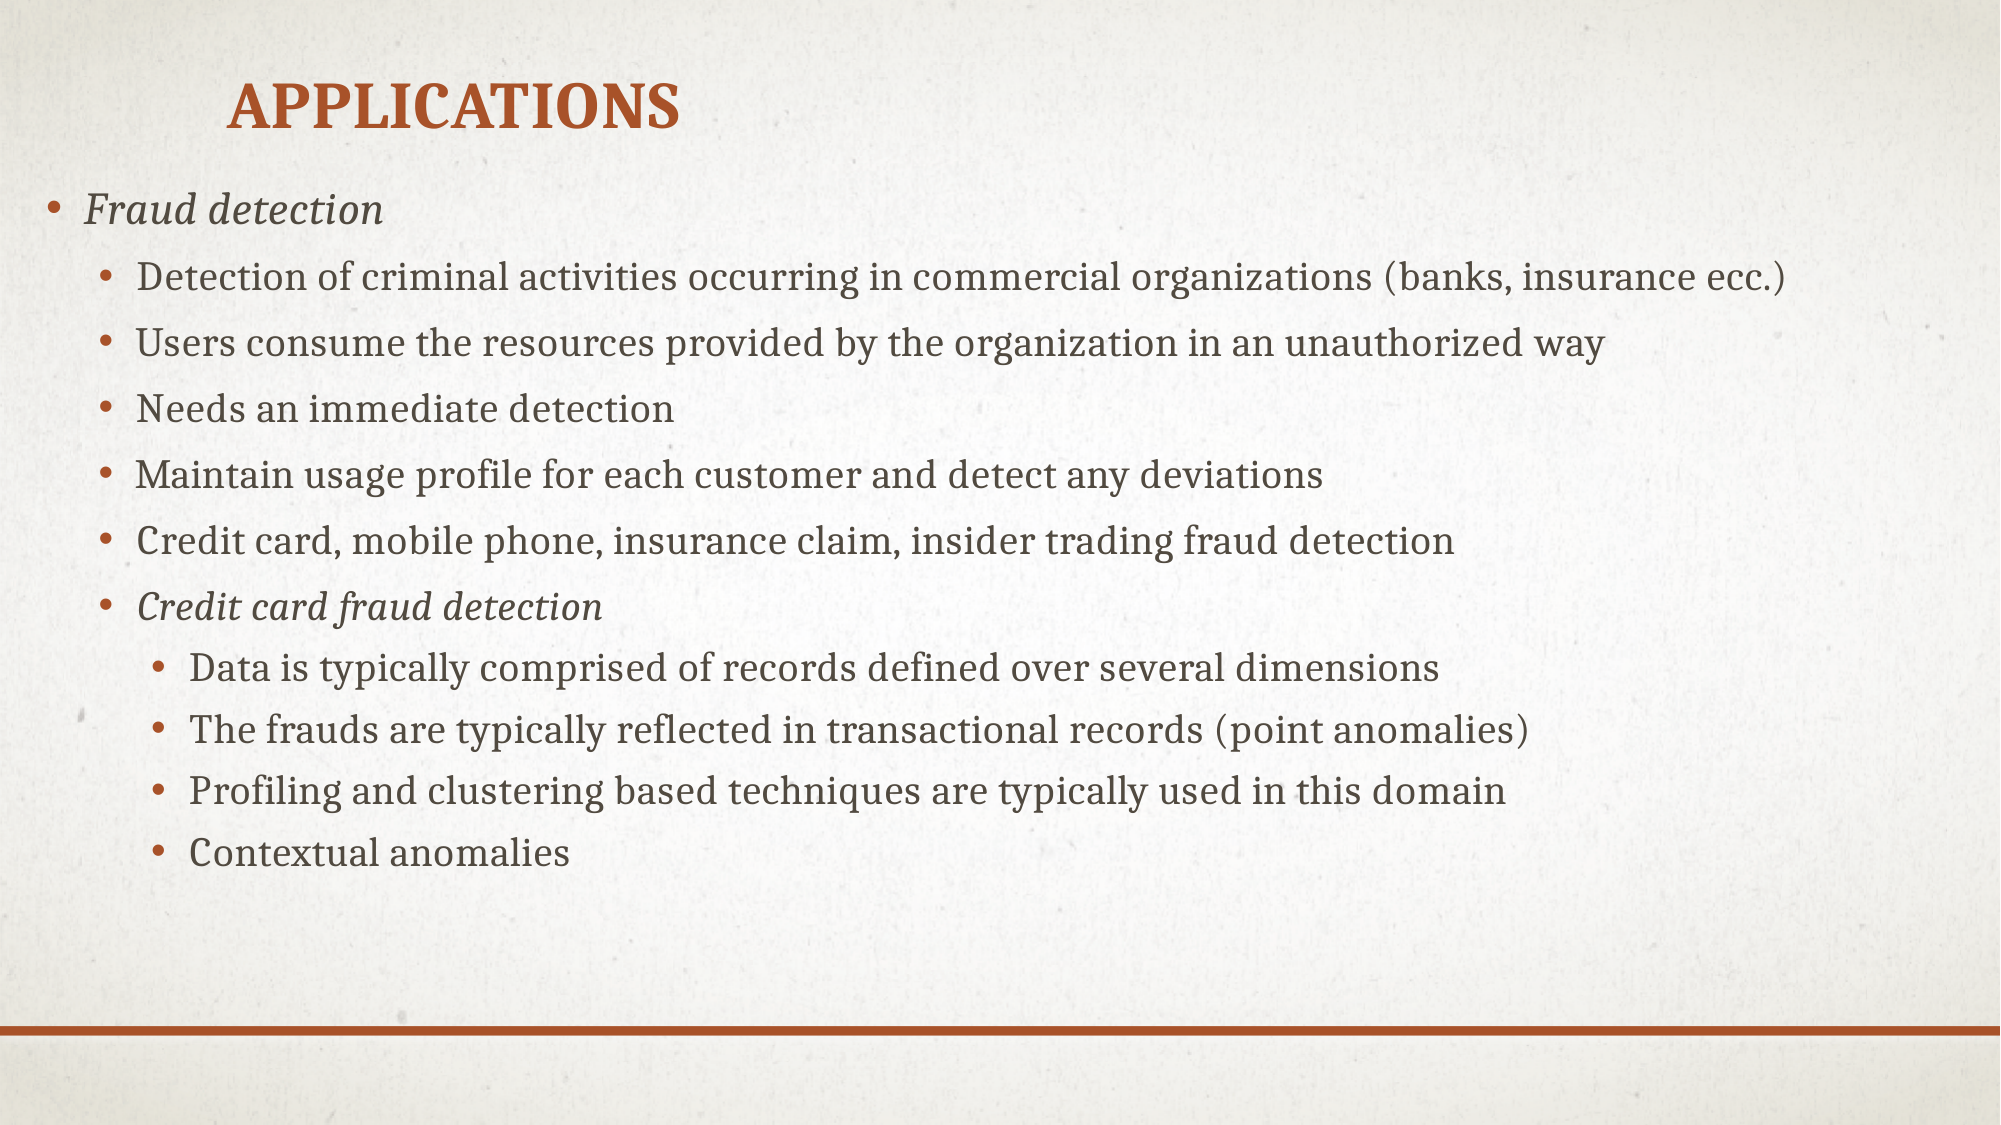

# applications
Fraud detection
Detection of criminal activities occurring in commercial organizations (banks, insurance ecc.)
Users consume the resources provided by the organization in an unauthorized way
Needs an immediate detection
Maintain usage profile for each customer and detect any deviations
Credit card, mobile phone, insurance claim, insider trading fraud detection
Credit card fraud detection
Data is typically comprised of records defined over several dimensions
The frauds are typically reflected in transactional records (point anomalies)
Profiling and clustering based techniques are typically used in this domain
Contextual anomalies